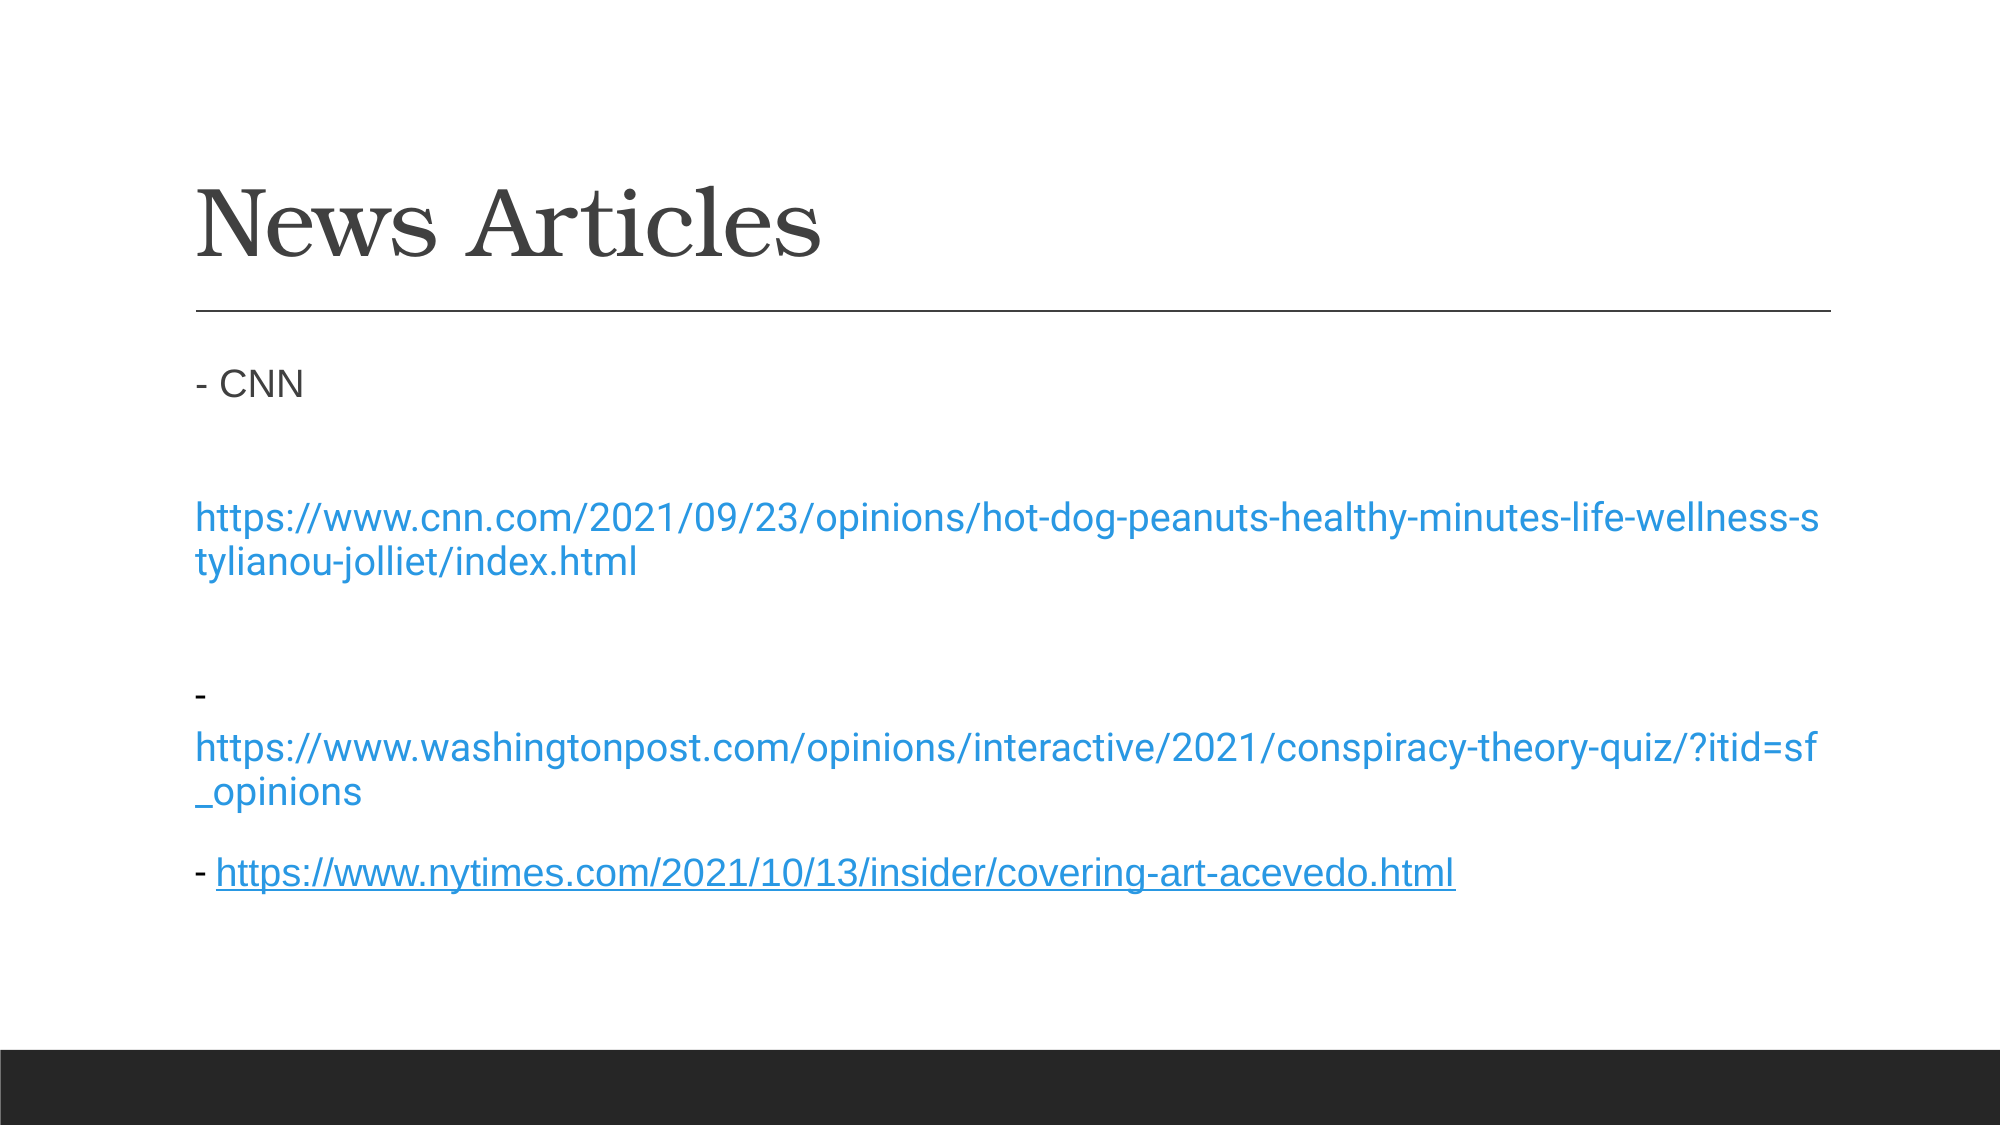

# News Articles
- CNN
 https://www.cnn.com/2021/09/23/opinions/hot-dog-peanuts-healthy-minutes-life-wellness-stylianou-jolliet/index.html
- https://www.washingtonpost.com/opinions/interactive/2021/conspiracy-theory-quiz/?itid=sf_opinions
- https://www.nytimes.com/2021/10/13/insider/covering-art-acevedo.html